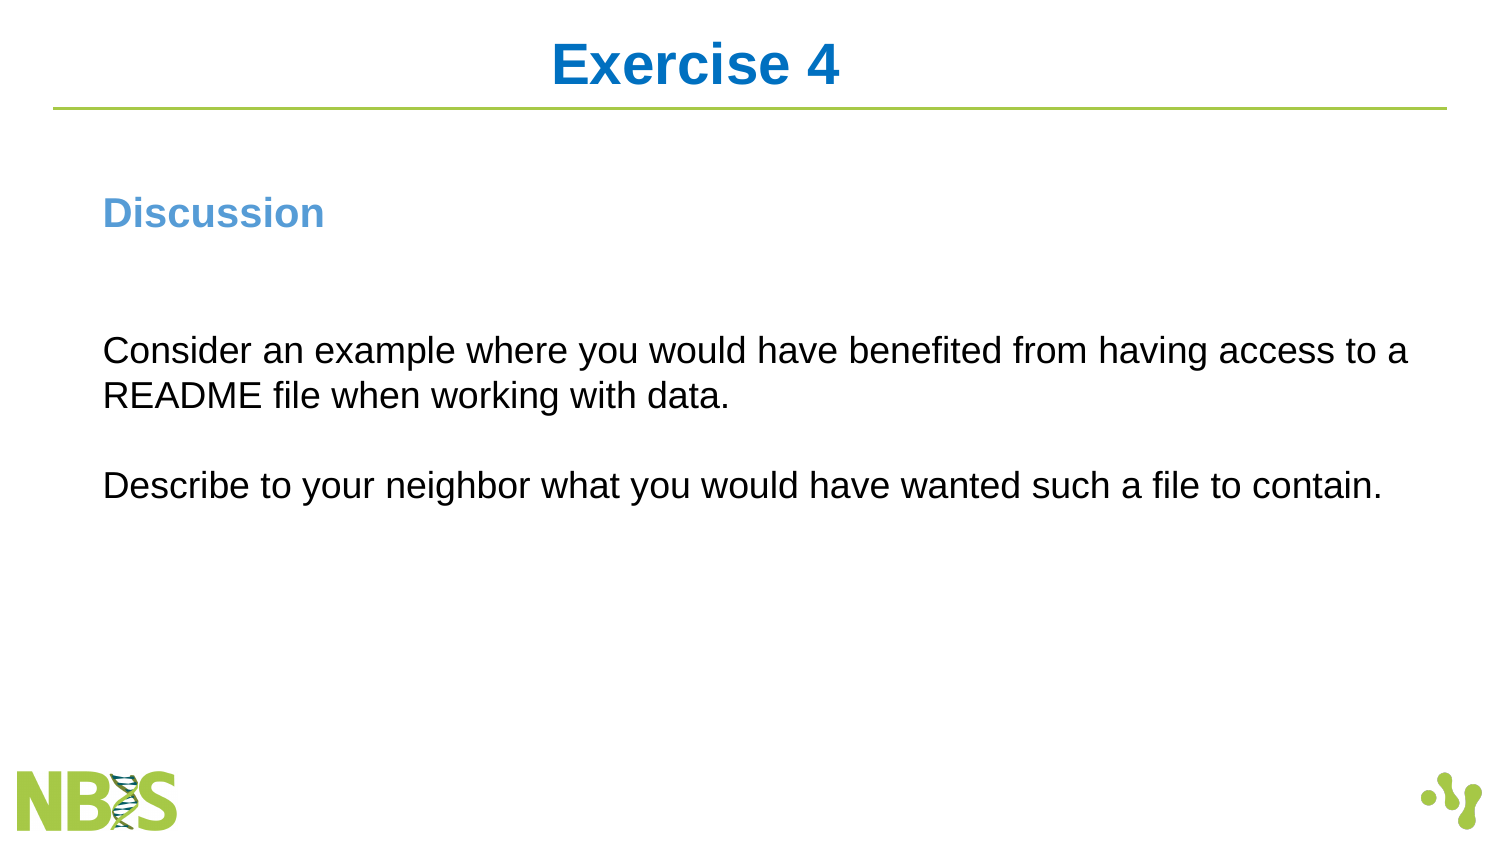

Exercise 4
Discussion

Consider an example where you would have benefited from having access to a README file when working with data.

Describe to your neighbor what you would have wanted such a file to contain.